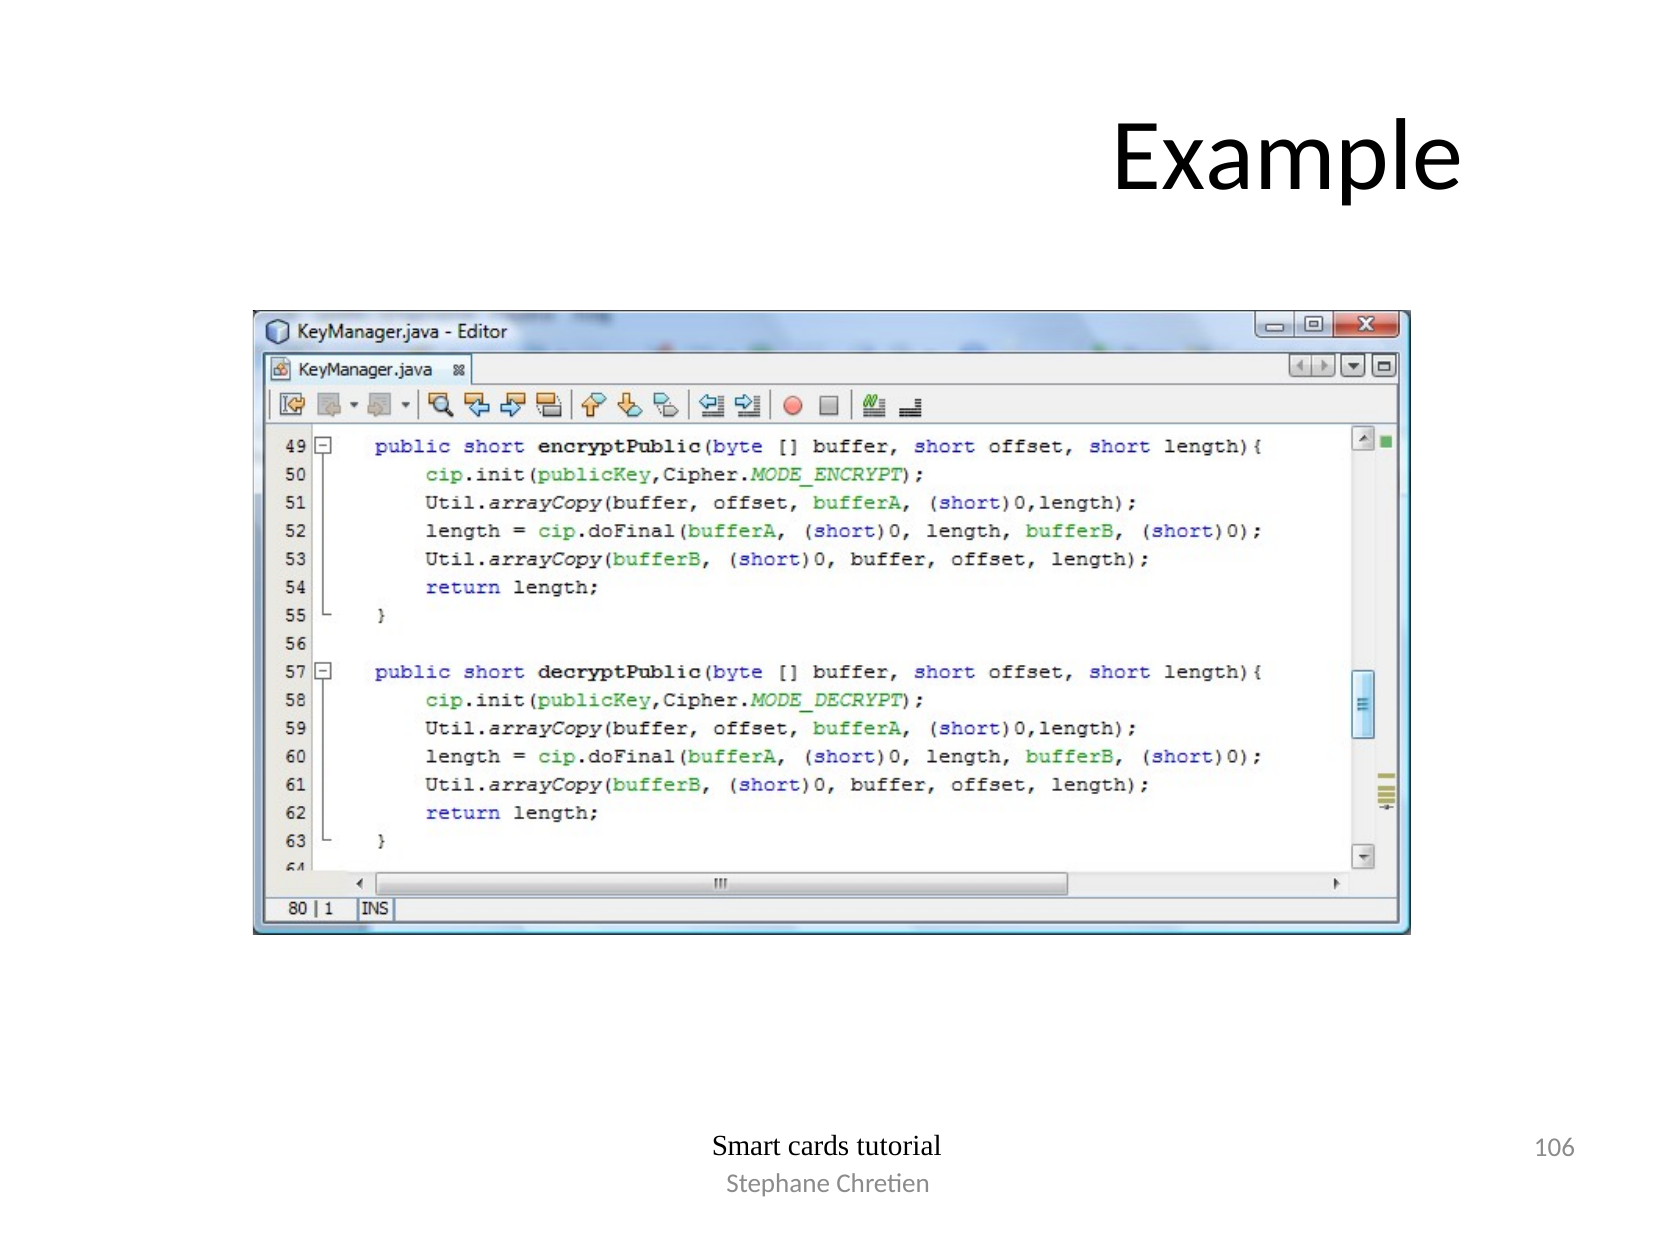

# Example

106
Smart cards tutorial
Stephane Chretien